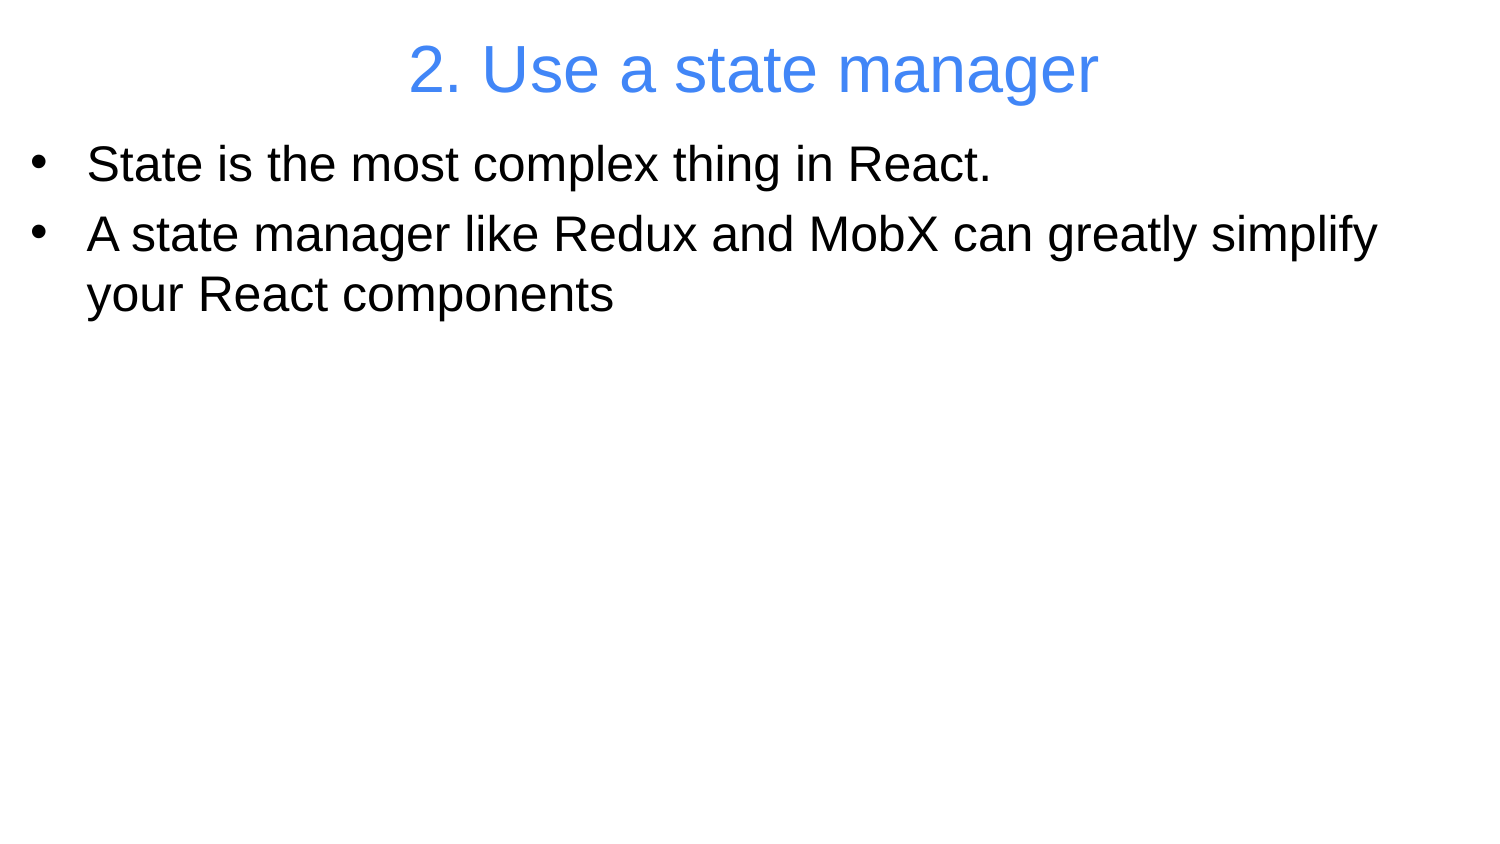

# 2. Use a state manager
State is the most complex thing in React.
A state manager like Redux and MobX can greatly simplify your React components